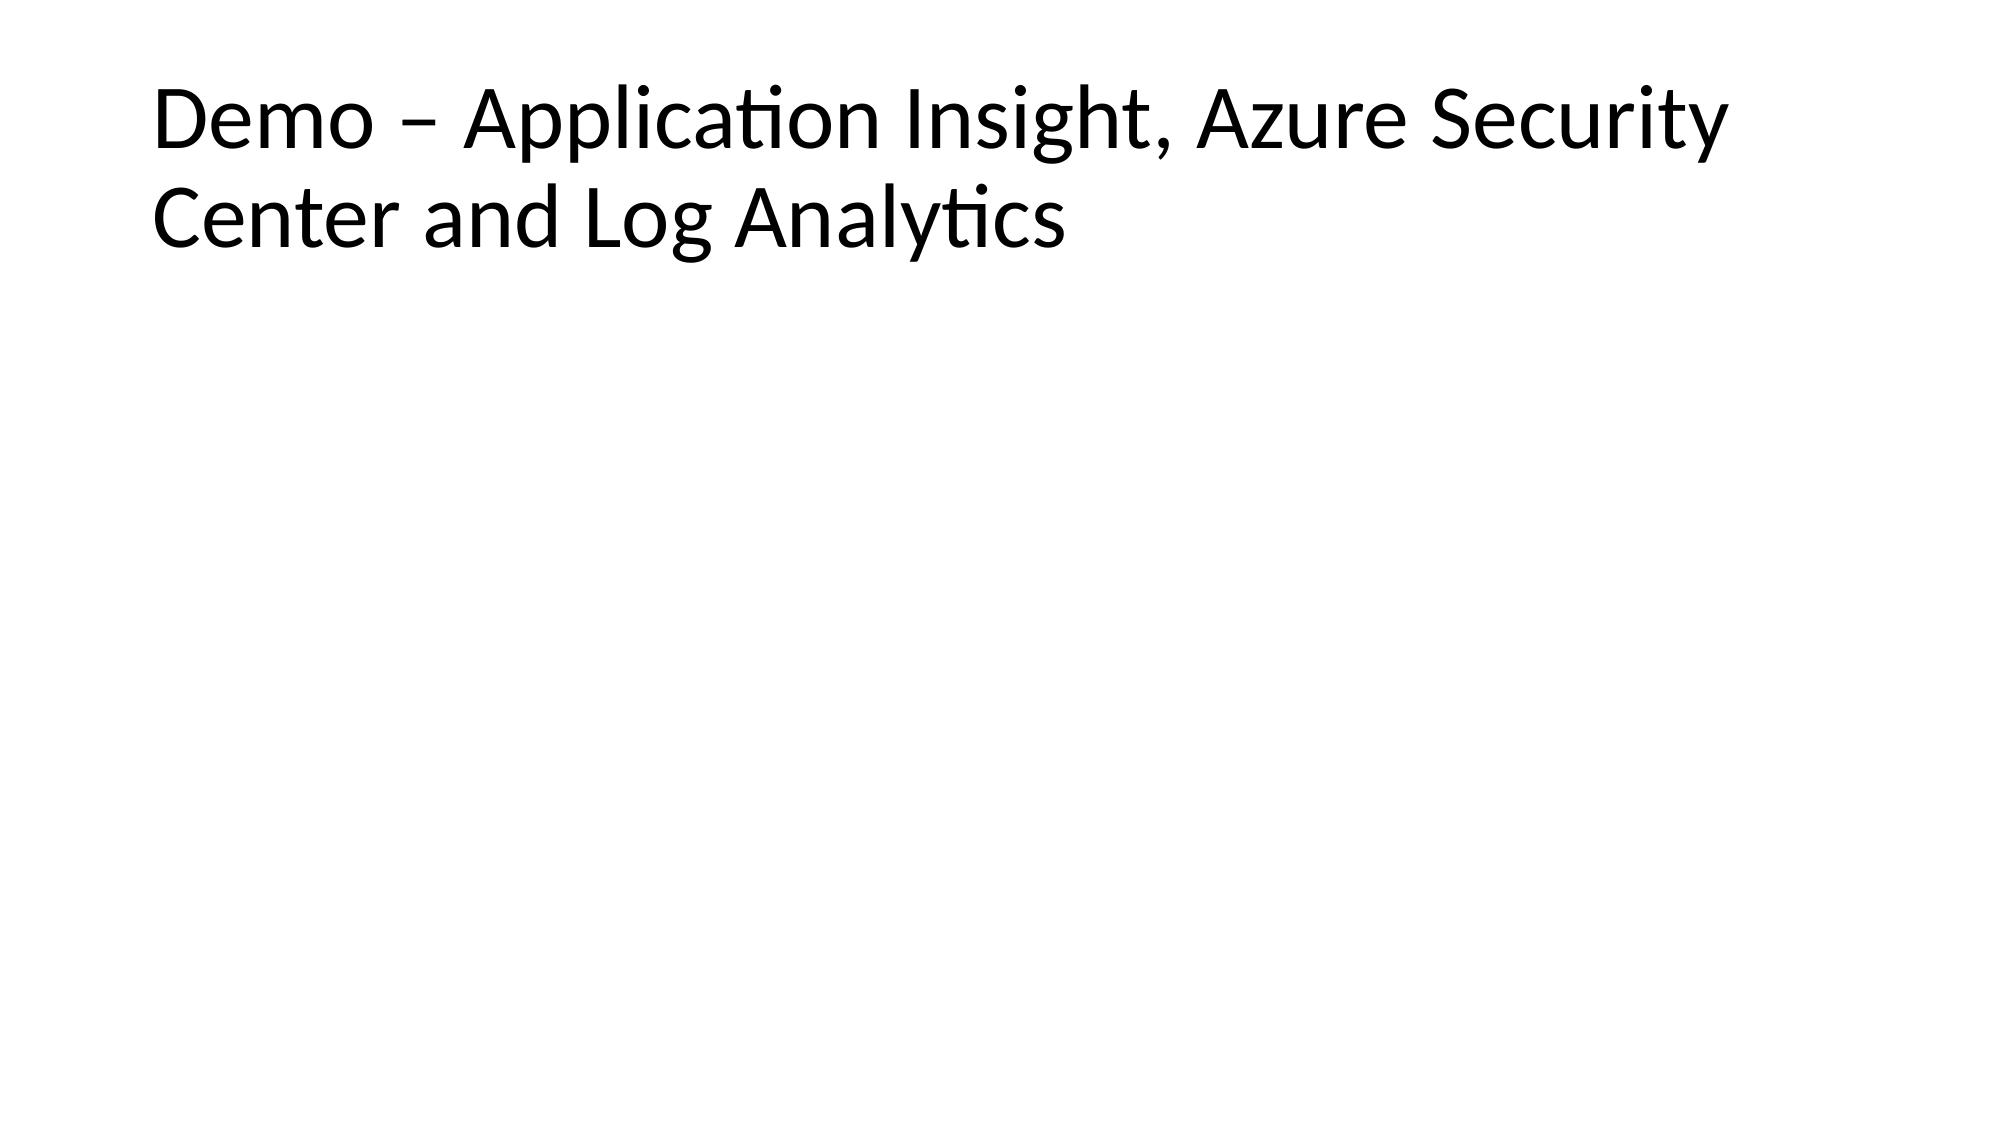

# Demo – Application Insight, Azure Security Center and Log Analytics